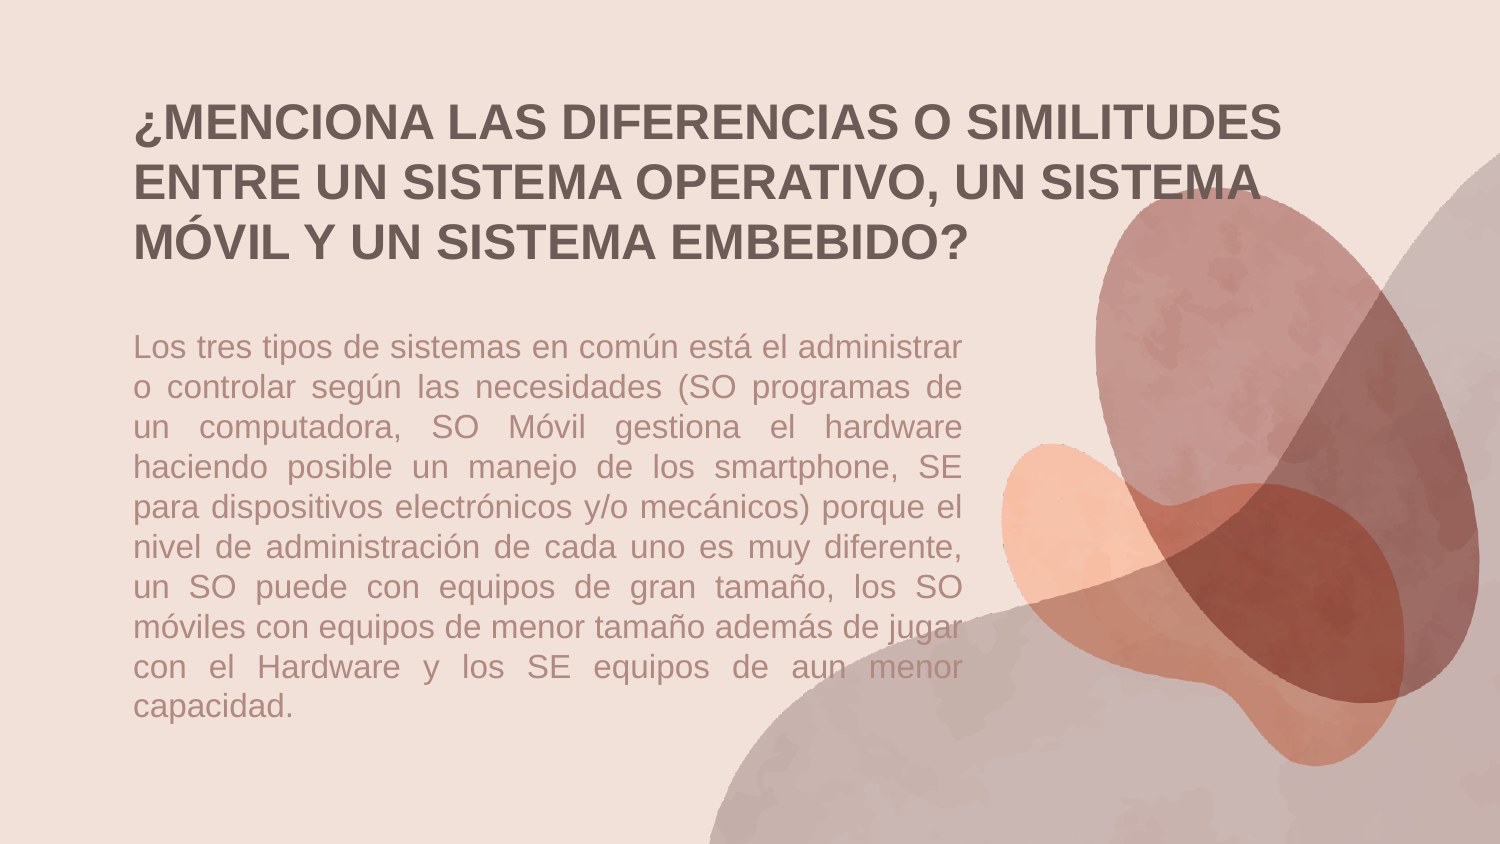

# ¿MENCIONA LAS DIFERENCIAS O SIMILITUDES ENTRE UN SISTEMA OPERATIVO, UN SISTEMA MÓVIL Y UN SISTEMA EMBEBIDO?
Los tres tipos de sistemas en común está el administrar o controlar según las necesidades (SO programas de un computadora, SO Móvil gestiona el hardware haciendo posible un manejo de los smartphone, SE para dispositivos electrónicos y/o mecánicos) porque el nivel de administración de cada uno es muy diferente, un SO puede con equipos de gran tamaño, los SO móviles con equipos de menor tamaño además de jugar con el Hardware y los SE equipos de aun menor capacidad.